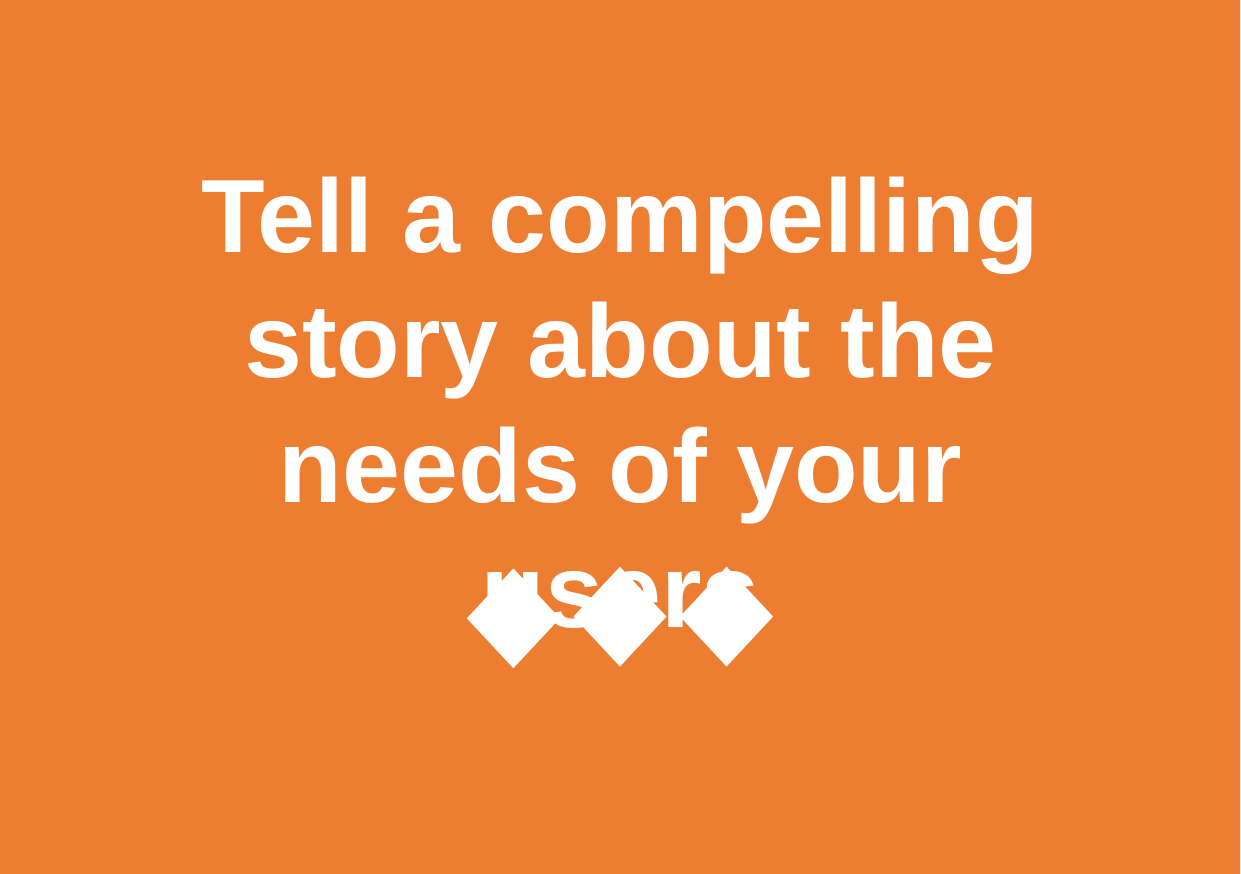

Tell a compelling story about the needs of your users